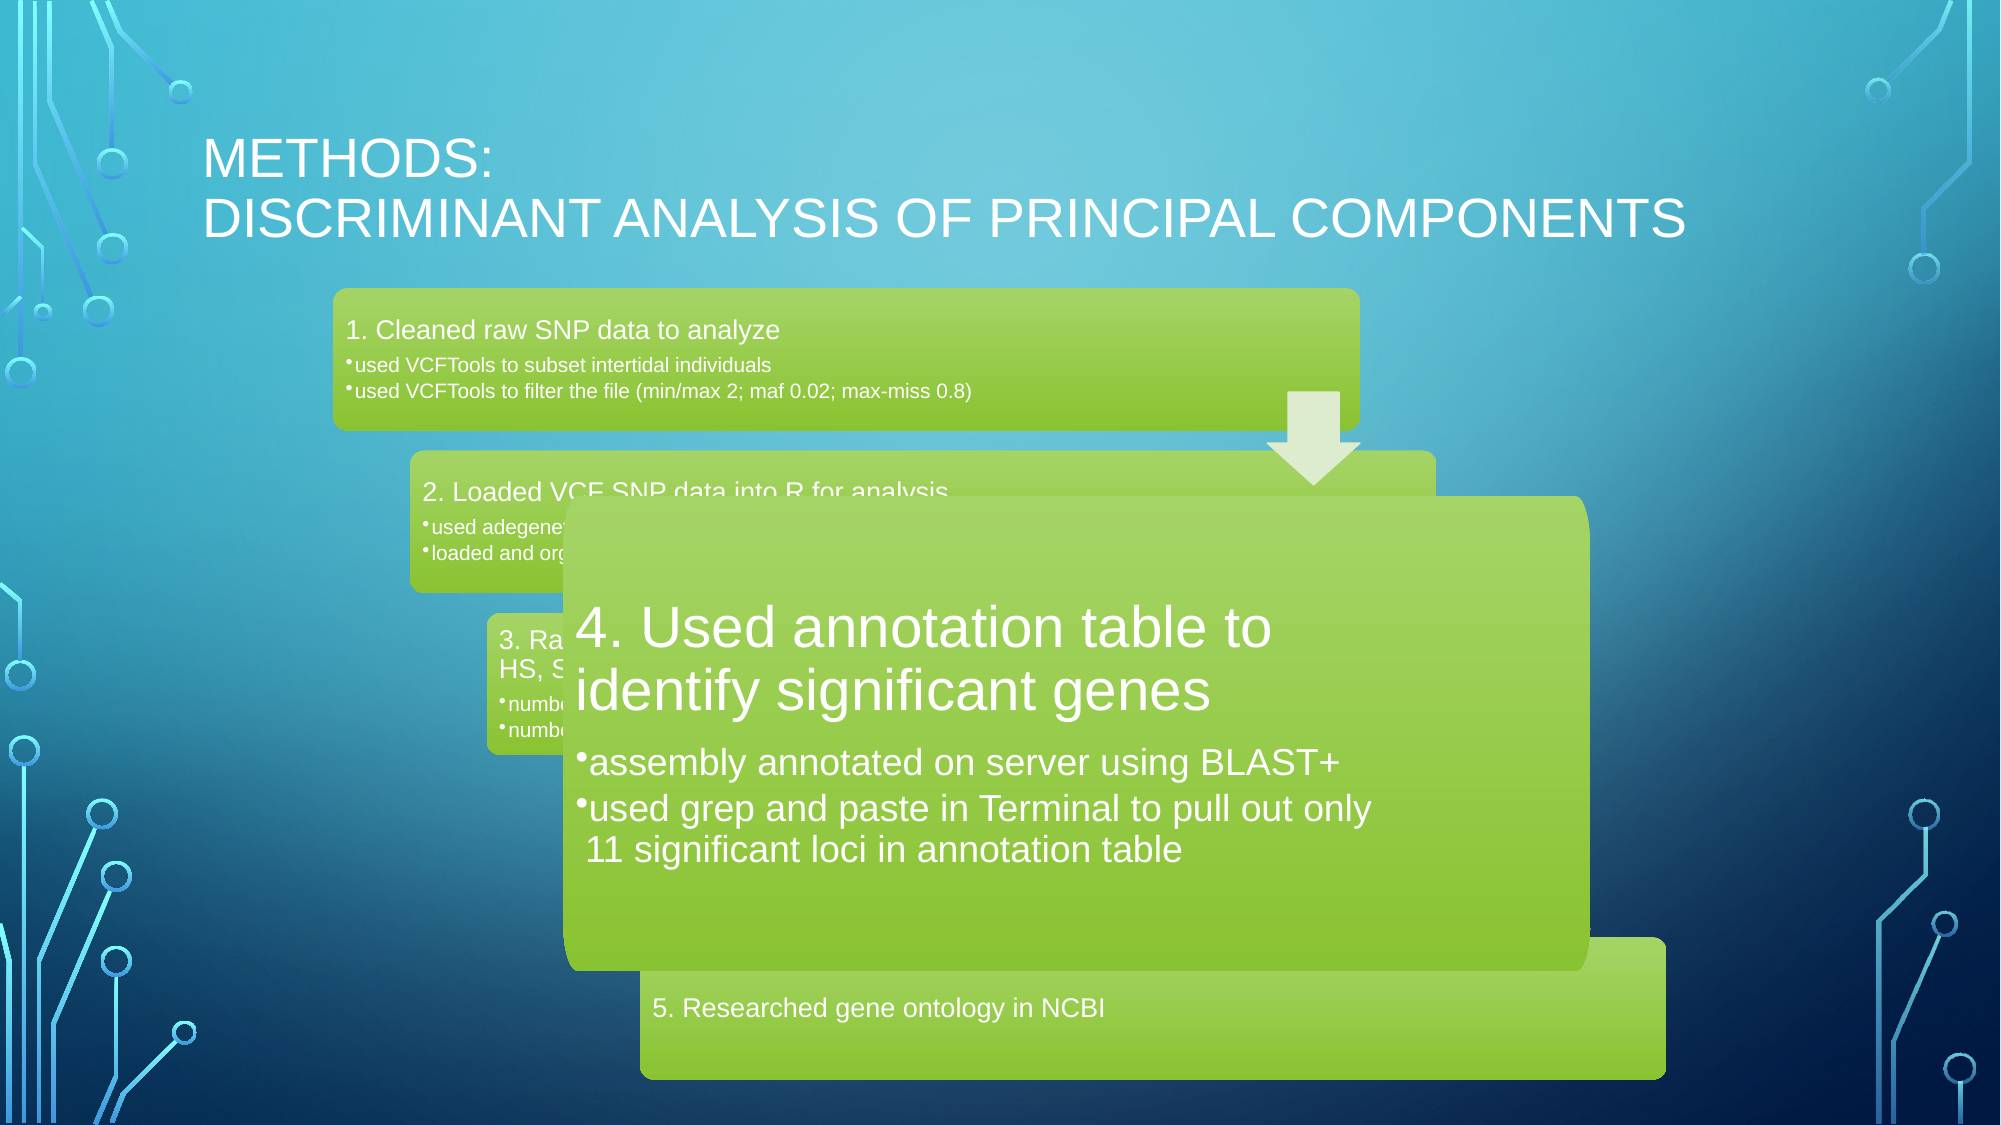

# Methods: Discriminant Analysis of Principal Components
1. Cleaned raw SNP data to analyze
used VCFTools to subset intertidal individuals
used VCFTools to filter the file (min/max 2; maf 0.02; max-miss 0.8)

2. Loaded VCF SNP data into R for analysis
used adegenet to create genlight object from VCF file for efficient analysis
loaded and organized metadata to match my VCF file
4. Used annotation table to identify significant genes
assembly annotated on server using BLAST+
used grep and paste in Terminal to pull out only 11 significant loci in annotation table

3. Ran DAPC analysis using disease status to group samples (HH, HS, SS in the intertidal)
number of axes retained in PCA step (n.pca) = 8
number of axes retained in the DA step (n.da) = 2

5. Researched gene ontology in NCBI